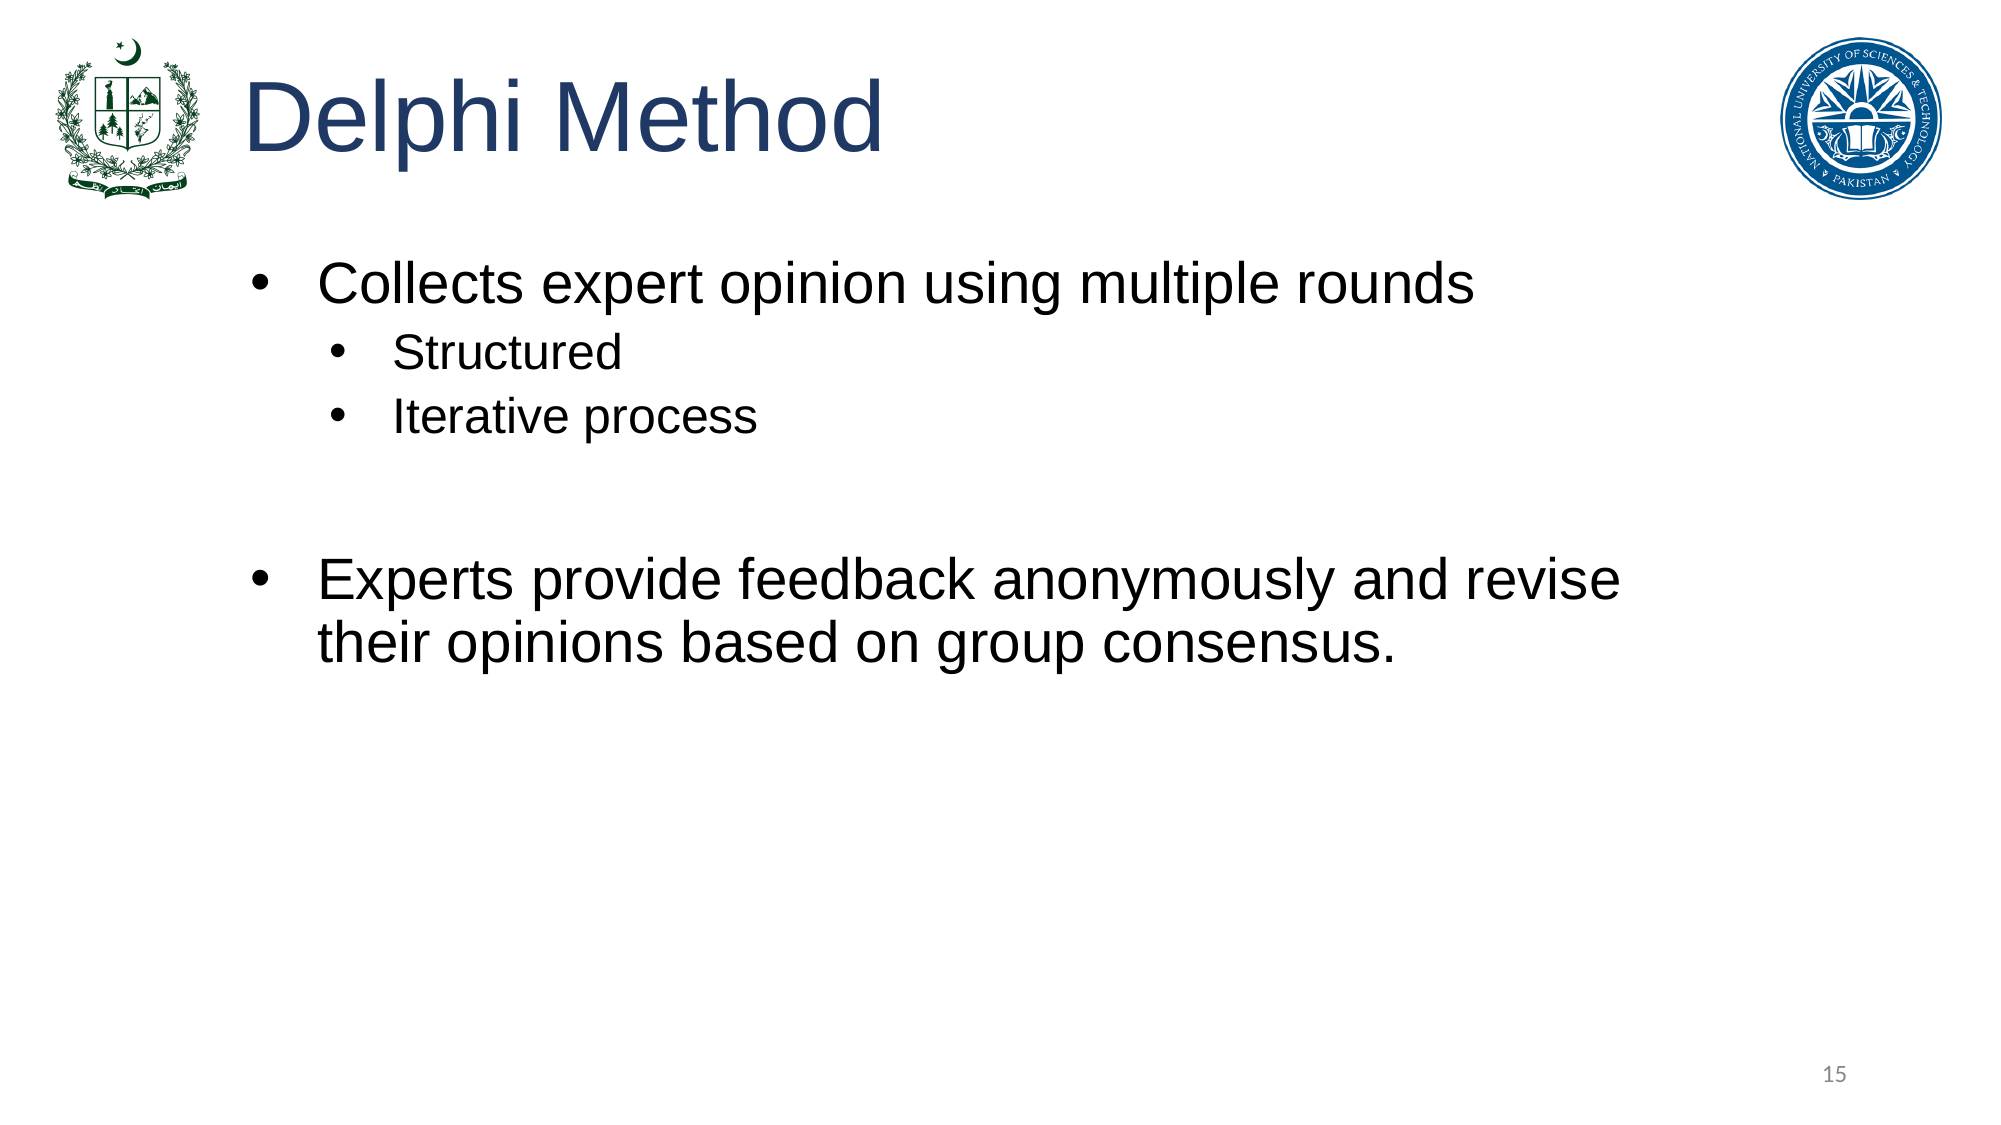

# Delphi Method
Collects expert opinion using multiple rounds
Structured
Iterative process

Experts provide feedback anonymously and revise their opinions based on group consensus.
15